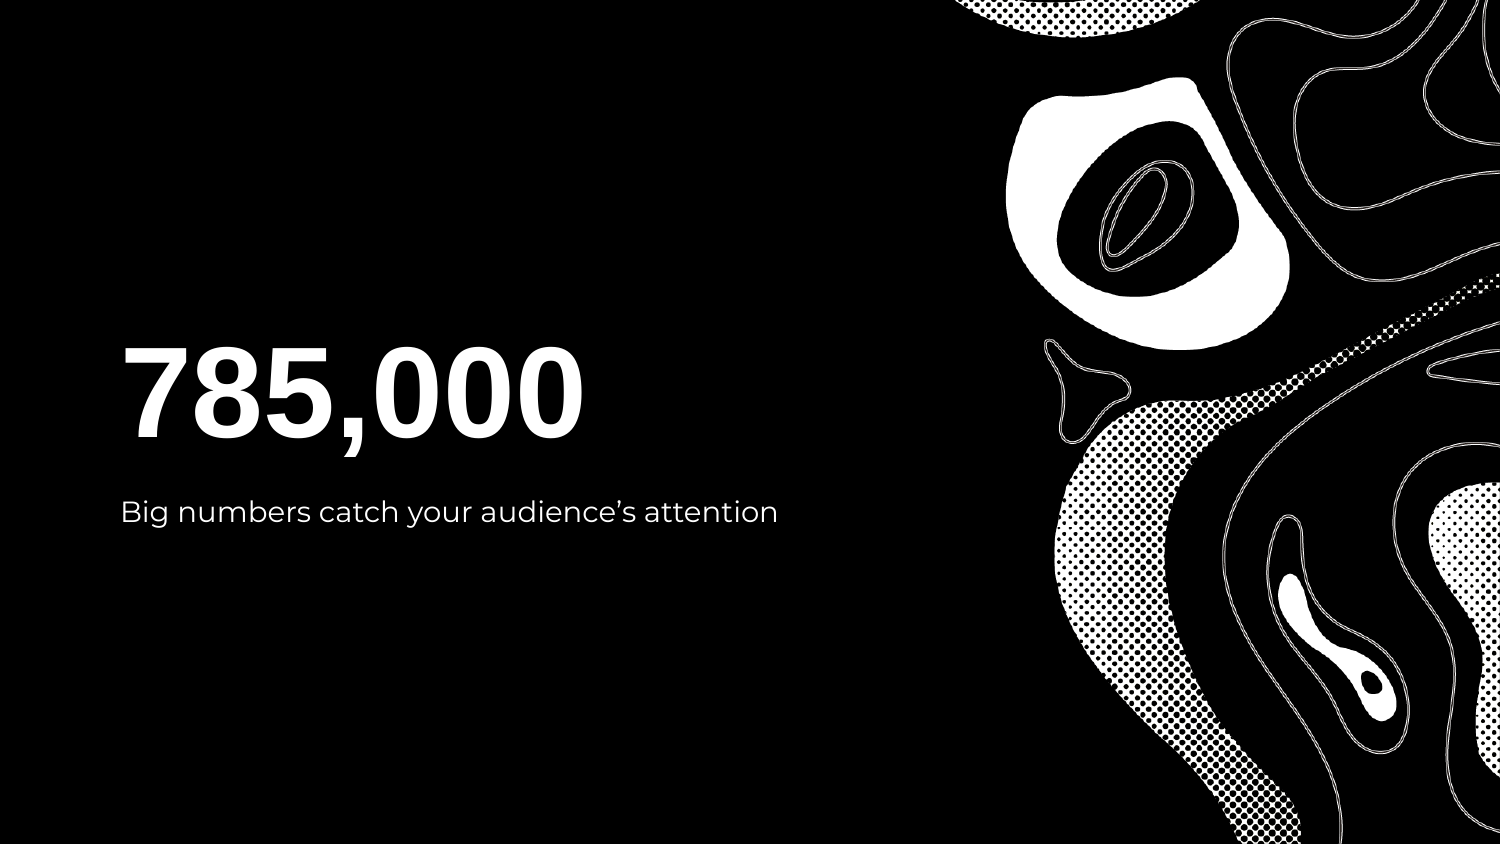

# 785,000
Big numbers catch your audience’s attention